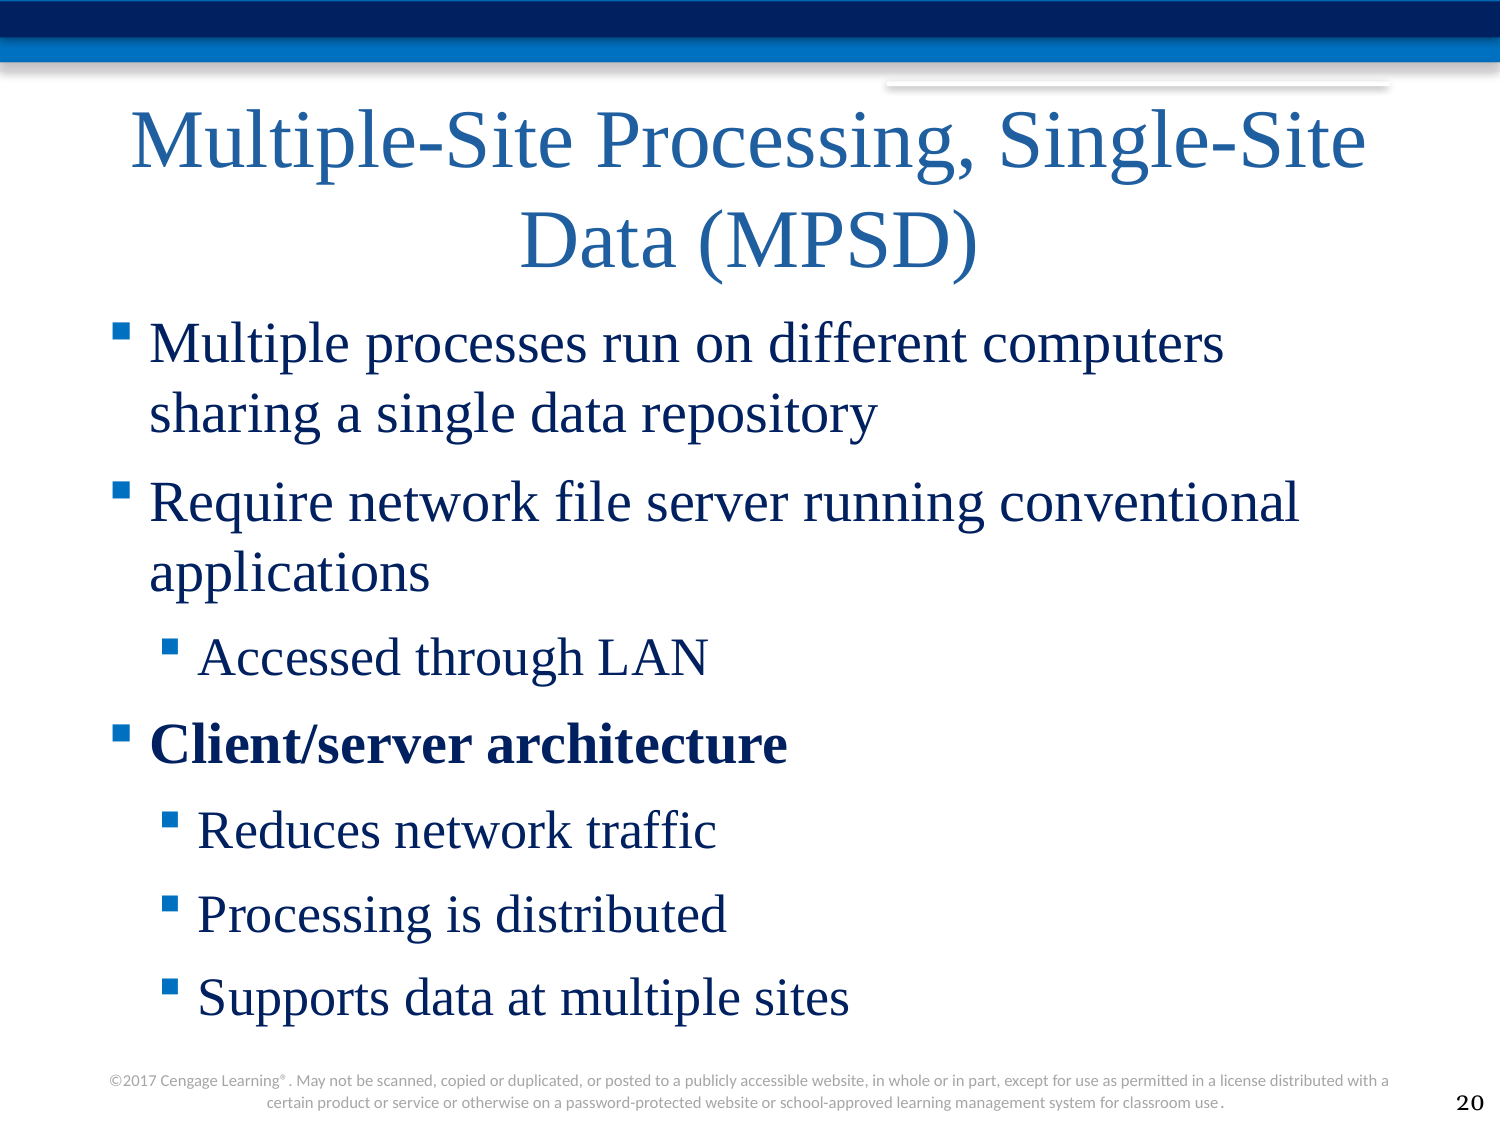

# Multiple-Site Processing, Single-Site Data (MPSD)
Multiple processes run on different computers sharing a single data repository
Require network file server running conventional applications
Accessed through LAN
Client/server architecture
Reduces network traffic
Processing is distributed
Supports data at multiple sites
20